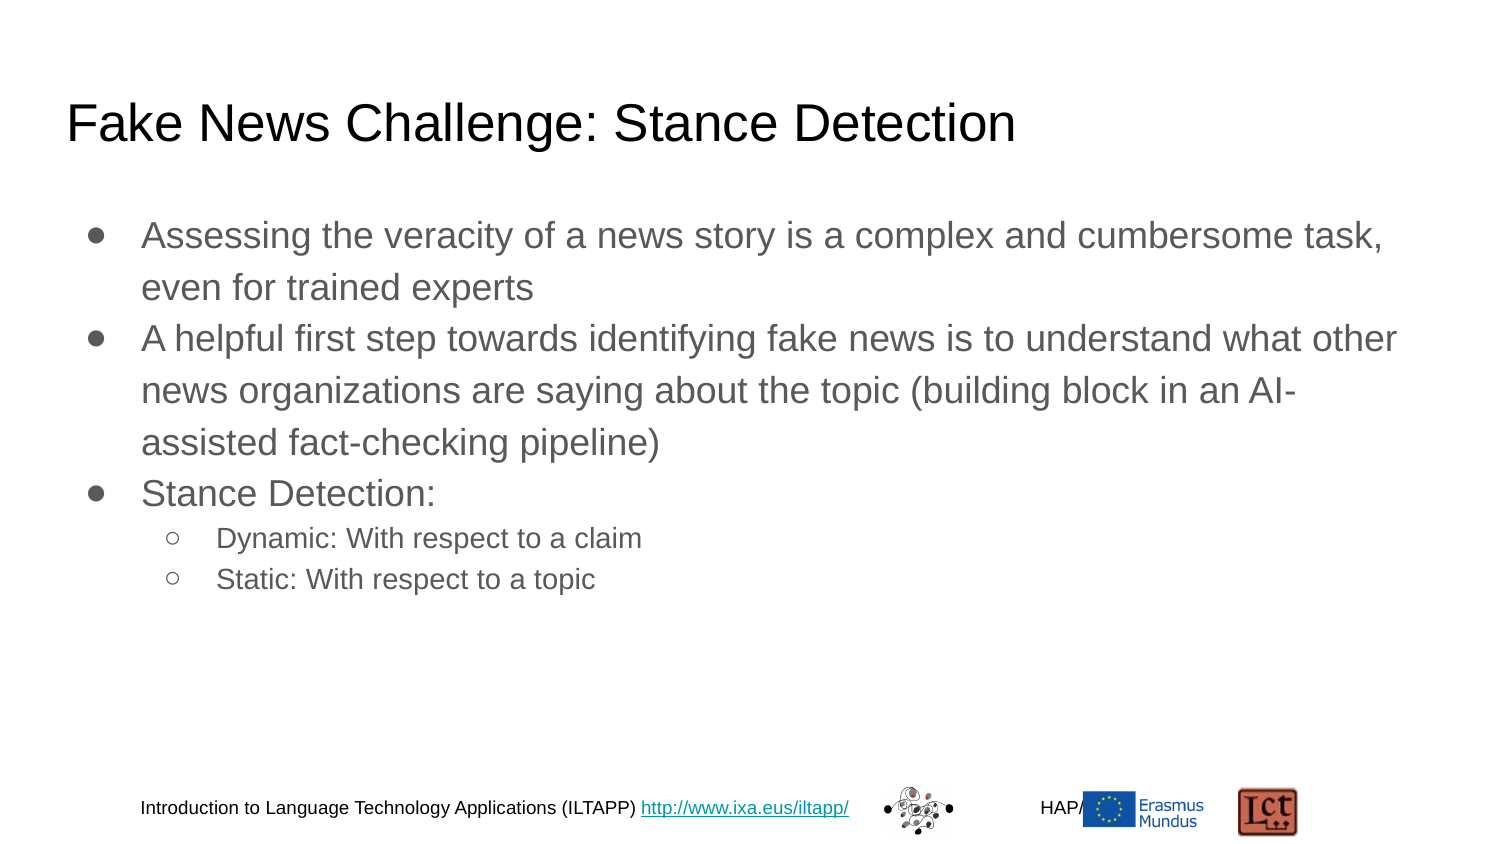

# Fake News Challenge: Stance Detection
Assessing the veracity of a news story is a complex and cumbersome task, even for trained experts
A helpful first step towards identifying fake news is to understand what other news organizations are saying about the topic (building block in an AI-assisted fact-checking pipeline)
Stance Detection:
Dynamic: With respect to a claim
Static: With respect to a topic